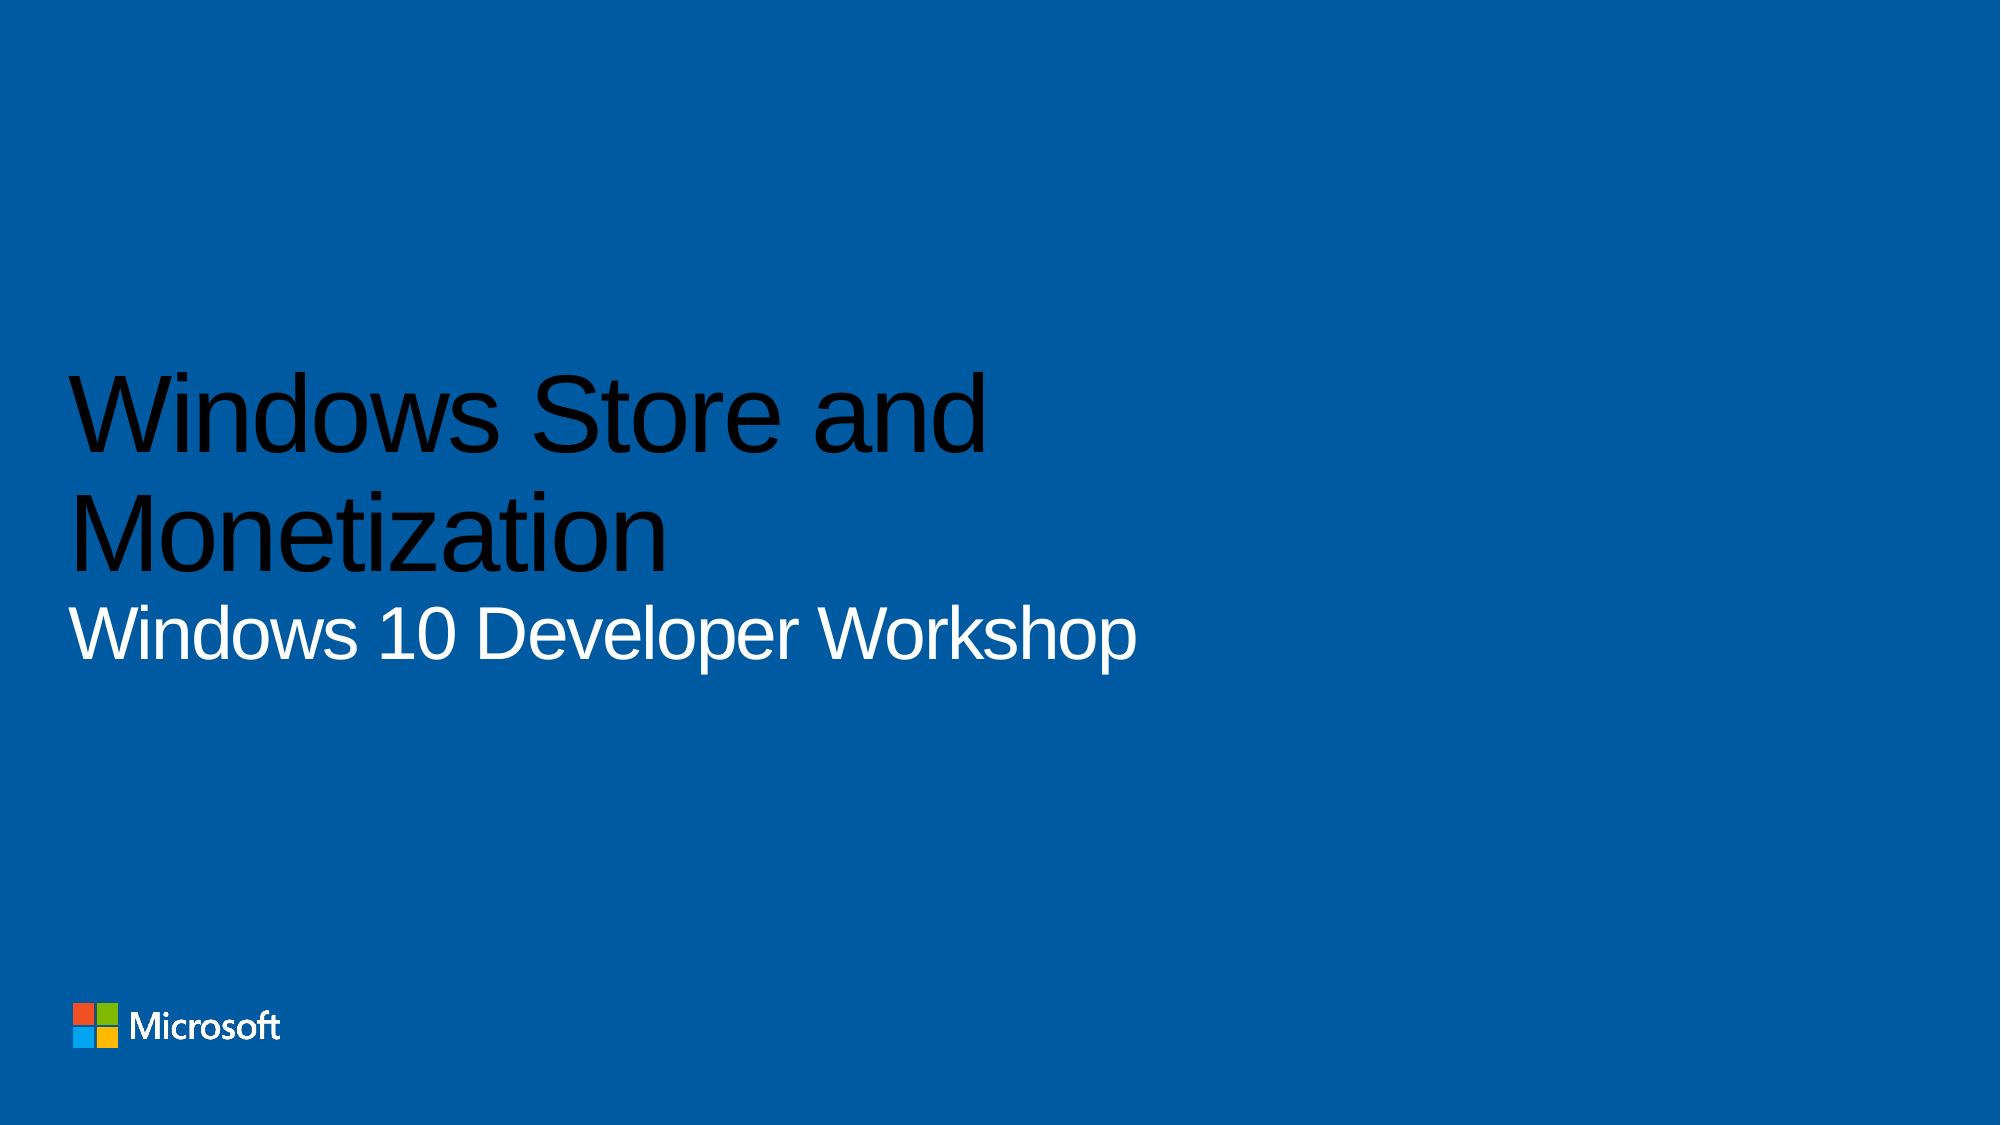

# Windows Store and Monetization Windows 10 Developer Workshop